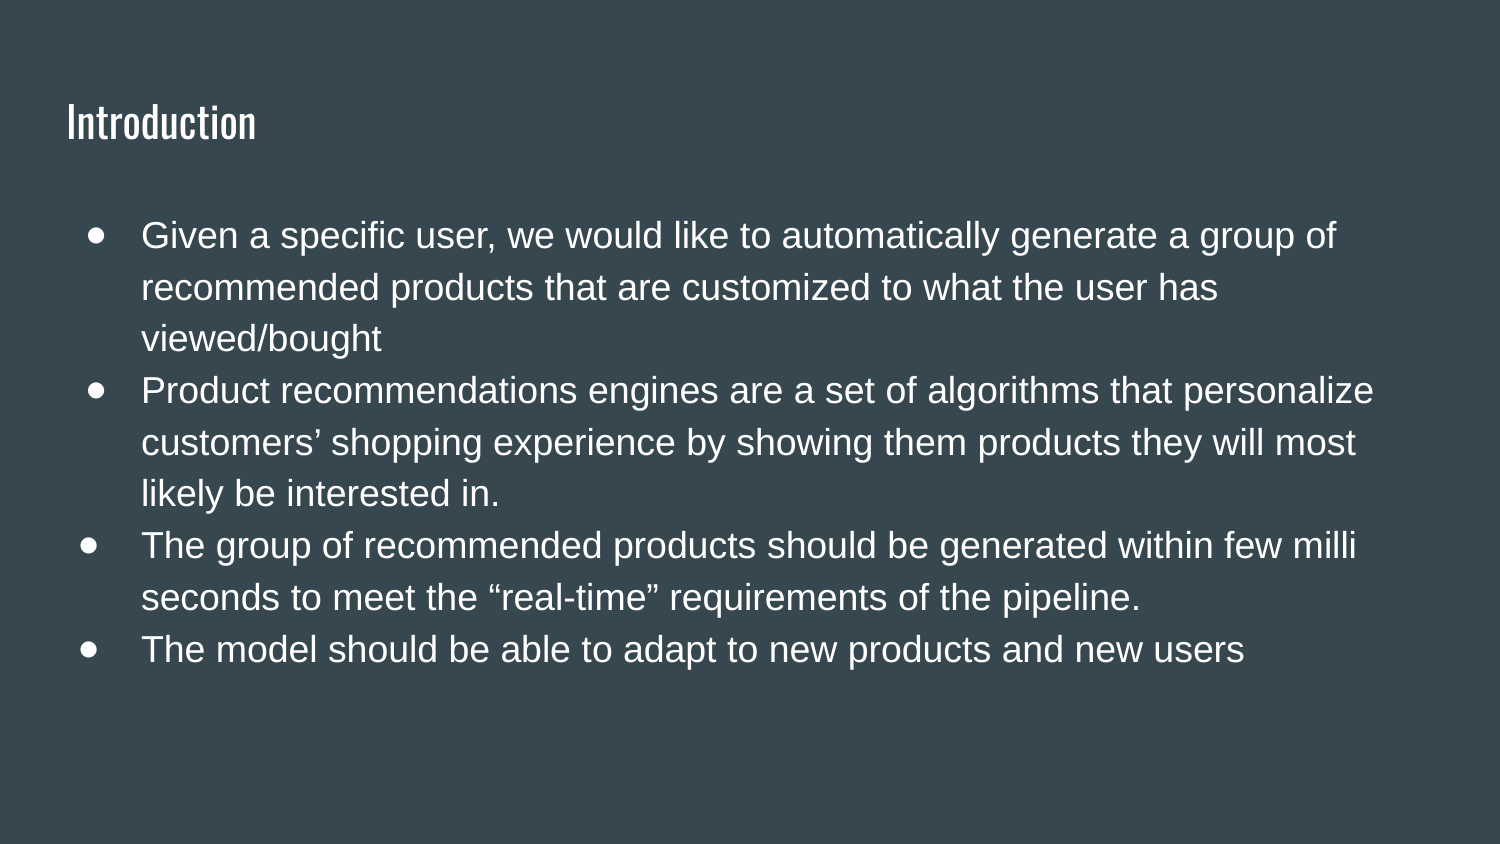

# Introduction
Given a specific user, we would like to automatically generate a group of recommended products that are customized to what the user has viewed/bought
Product recommendations engines are a set of algorithms that personalize customers’ shopping experience by showing them products they will most likely be interested in.
The group of recommended products should be generated within few milli seconds to meet the “real-time” requirements of the pipeline.
The model should be able to adapt to new products and new users